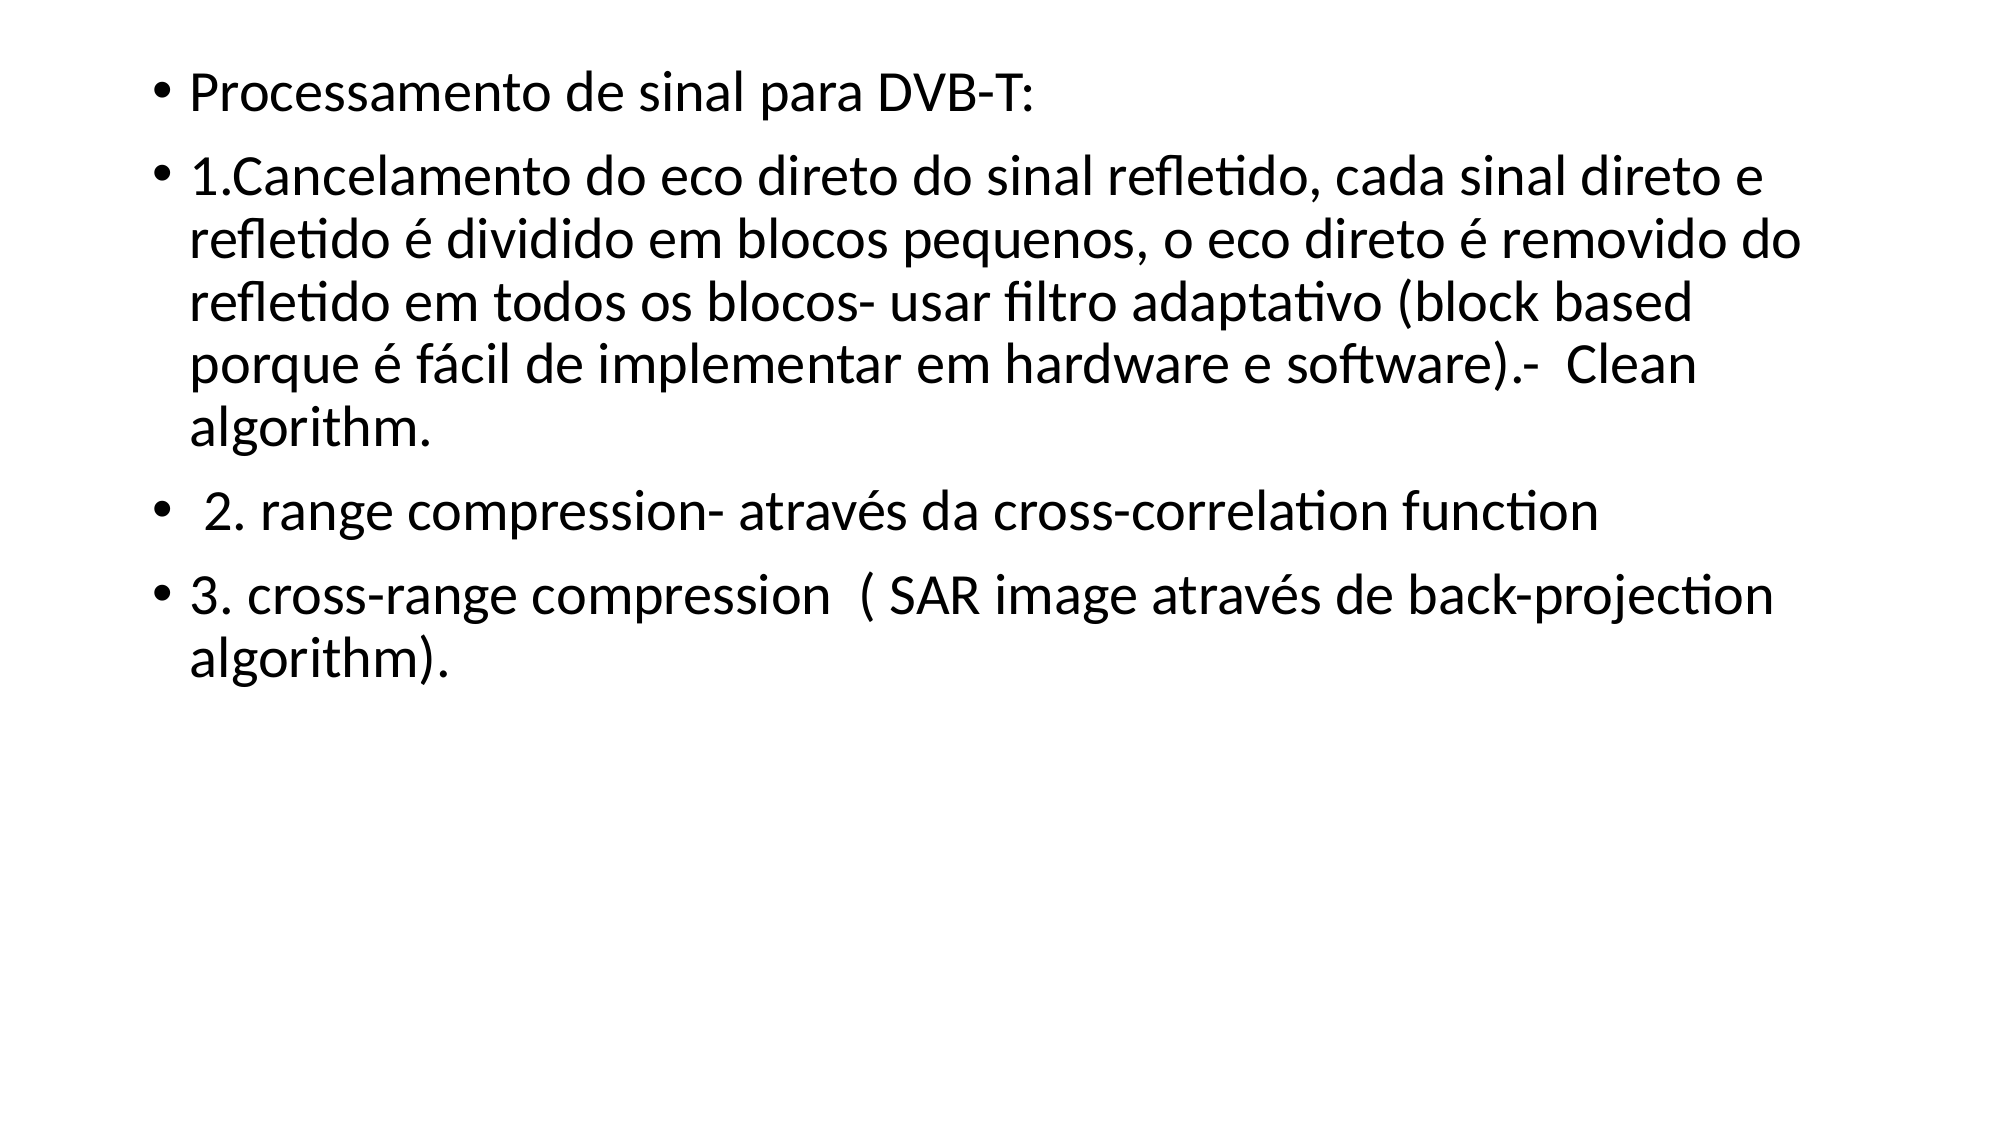

Processamento de sinal para DVB-T:
1.Cancelamento do eco direto do sinal refletido, cada sinal direto e refletido é dividido em blocos pequenos, o eco direto é removido do refletido em todos os blocos- usar filtro adaptativo (block based porque é fácil de implementar em hardware e software).-  Clean algorithm.
 2. range compression- através da cross-correlation function
3. cross-range compression  ( SAR image através de back-projection algorithm).